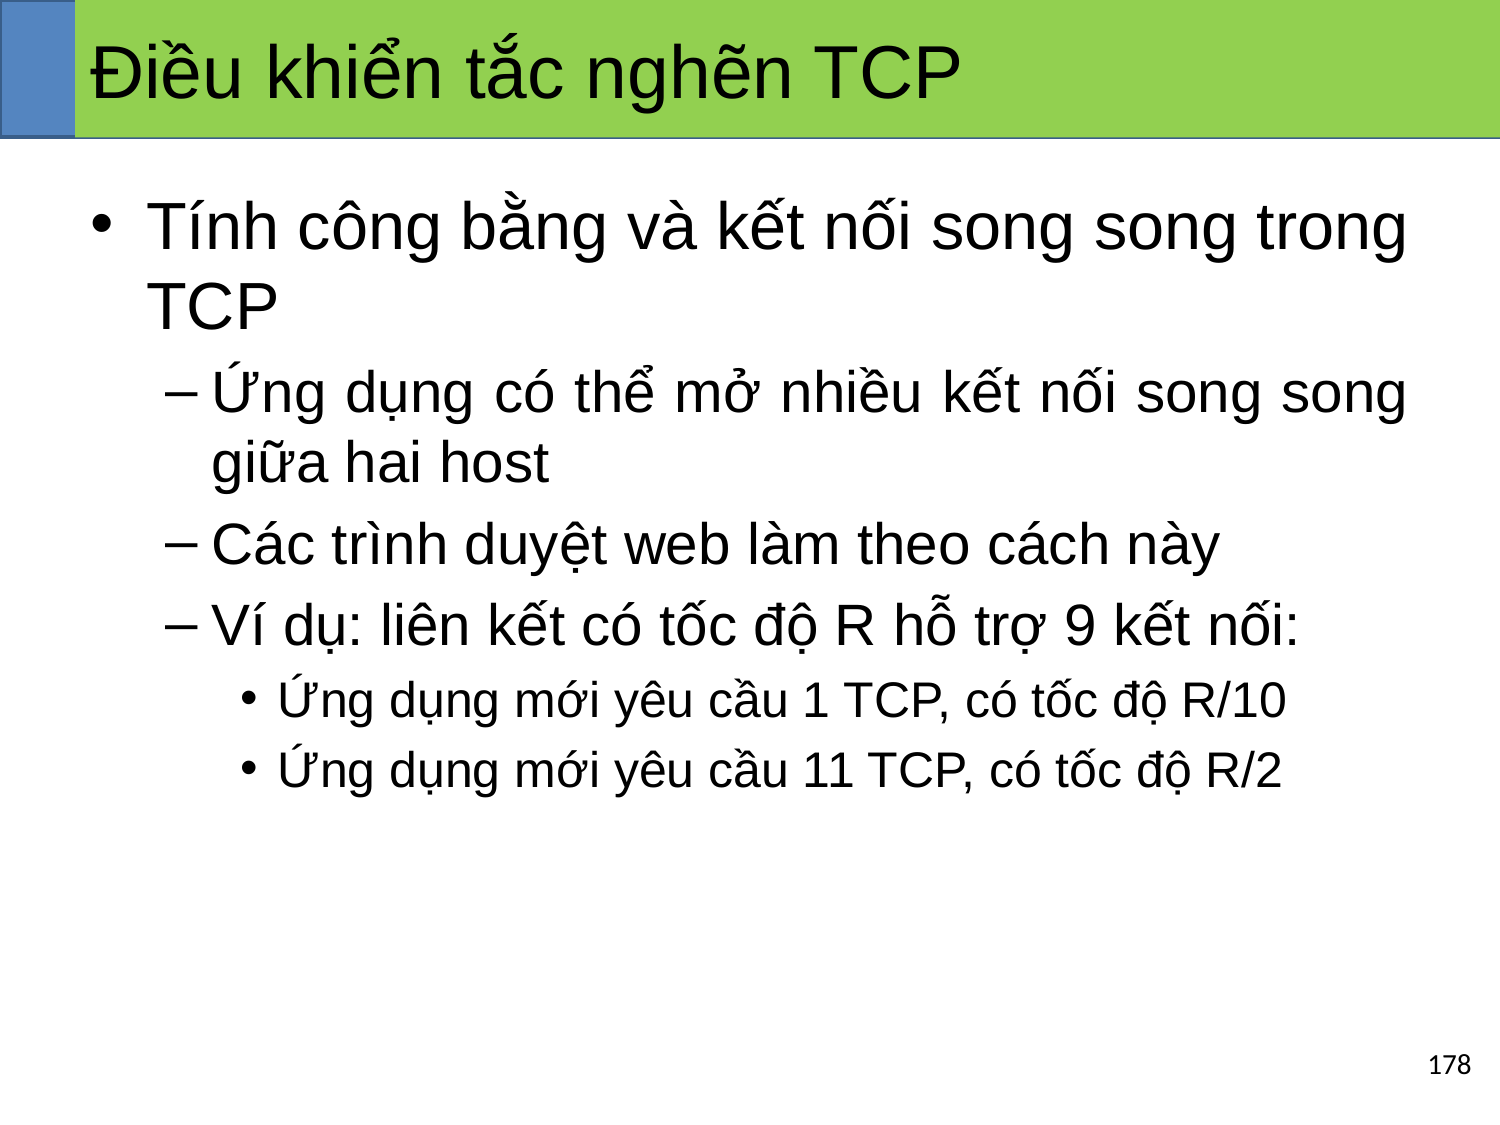

# Điều khiển tắc nghẽn TCP
Tính công bằng và kết nối song song trong TCP
Ứng dụng có thể mở nhiều kết nối song song giữa hai host
Các trình duyệt web làm theo cách này
Ví dụ: liên kết có tốc độ R hỗ trợ 9 kết nối:
Ứng dụng mới yêu cầu 1 TCP, có tốc độ R/10
Ứng dụng mới yêu cầu 11 TCP, có tốc độ R/2
178